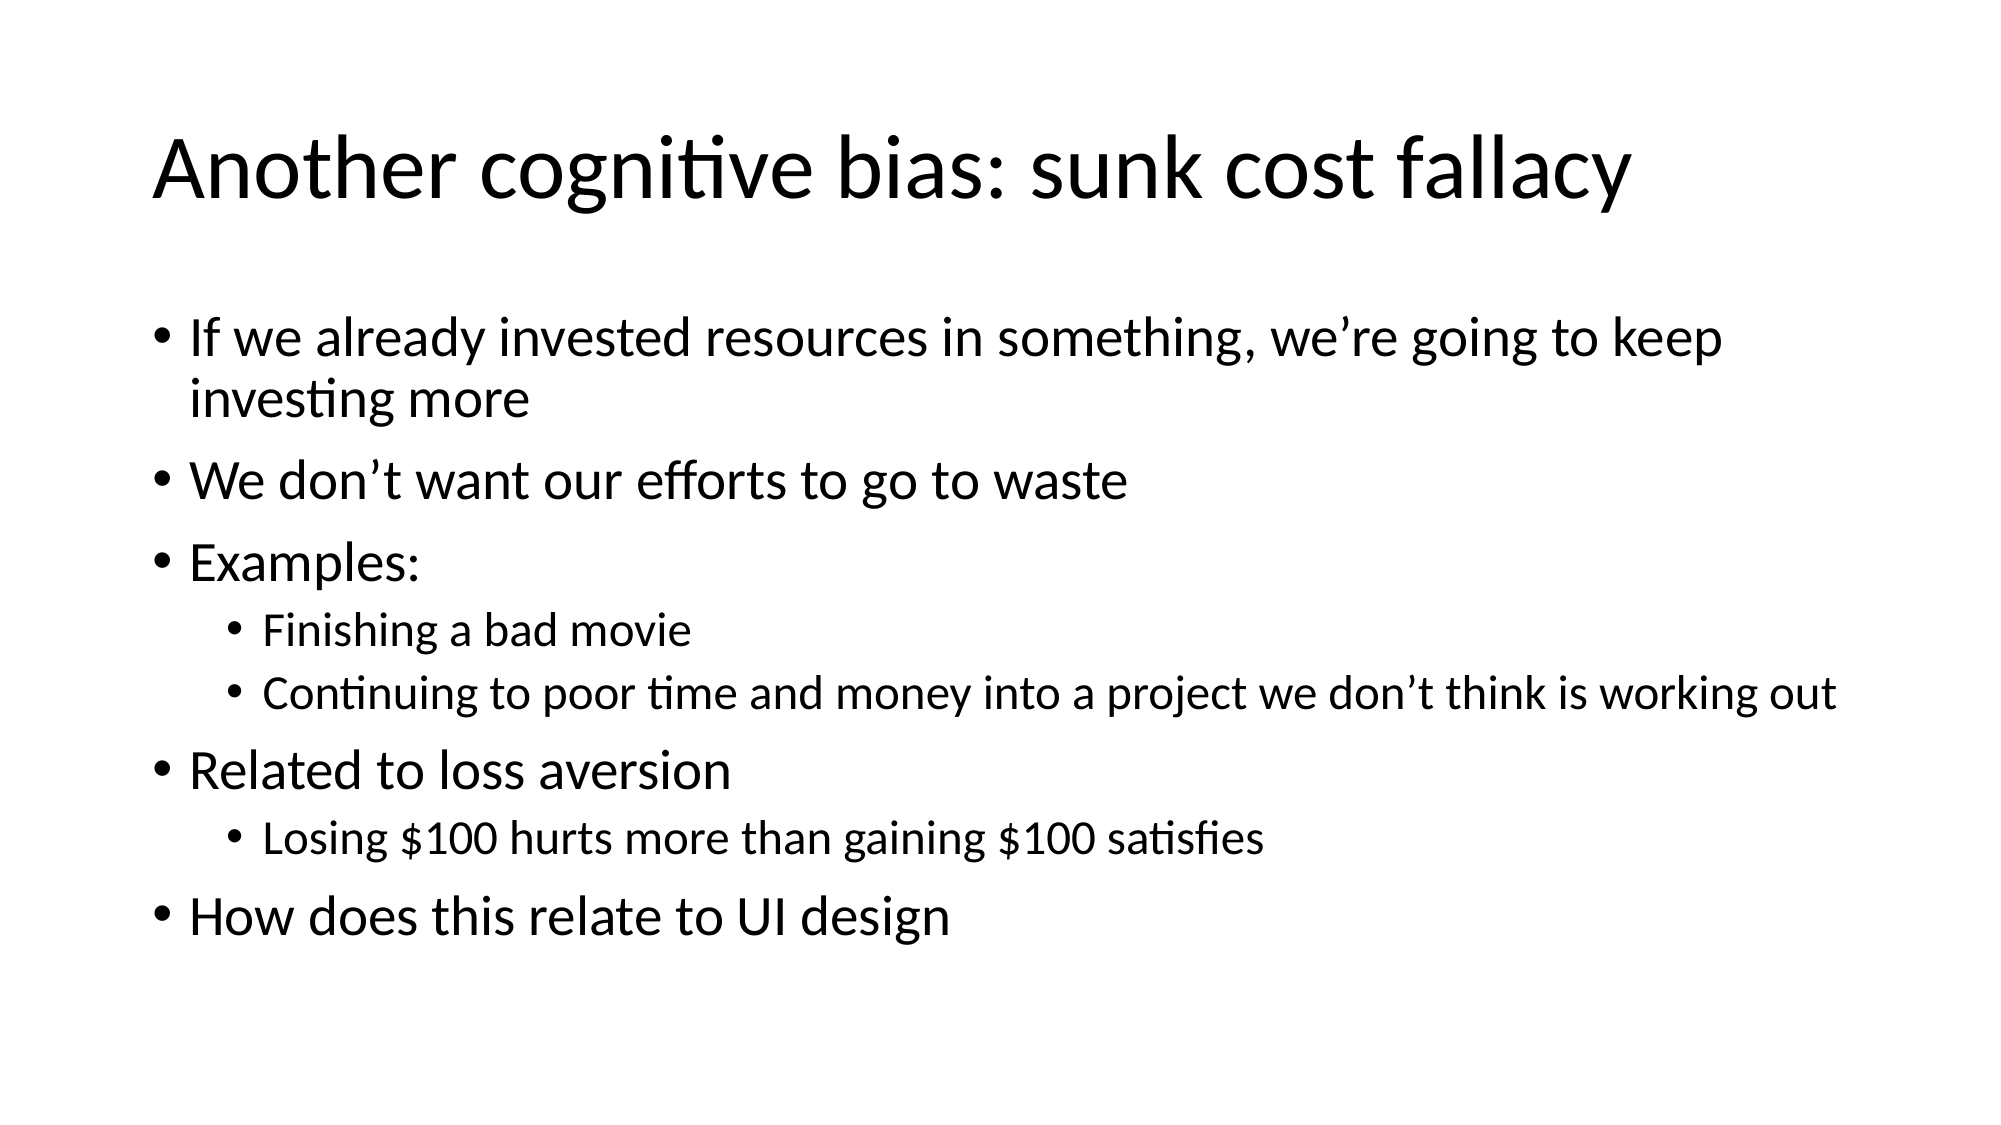

# Another cognitive bias: sunk cost fallacy
If we already invested resources in something, we’re going to keep investing more
We don’t want our efforts to go to waste
Examples:
Finishing a bad movie
Continuing to poor time and money into a project we don’t think is working out
Related to loss aversion
Losing $100 hurts more than gaining $100 satisfies
How does this relate to UI design